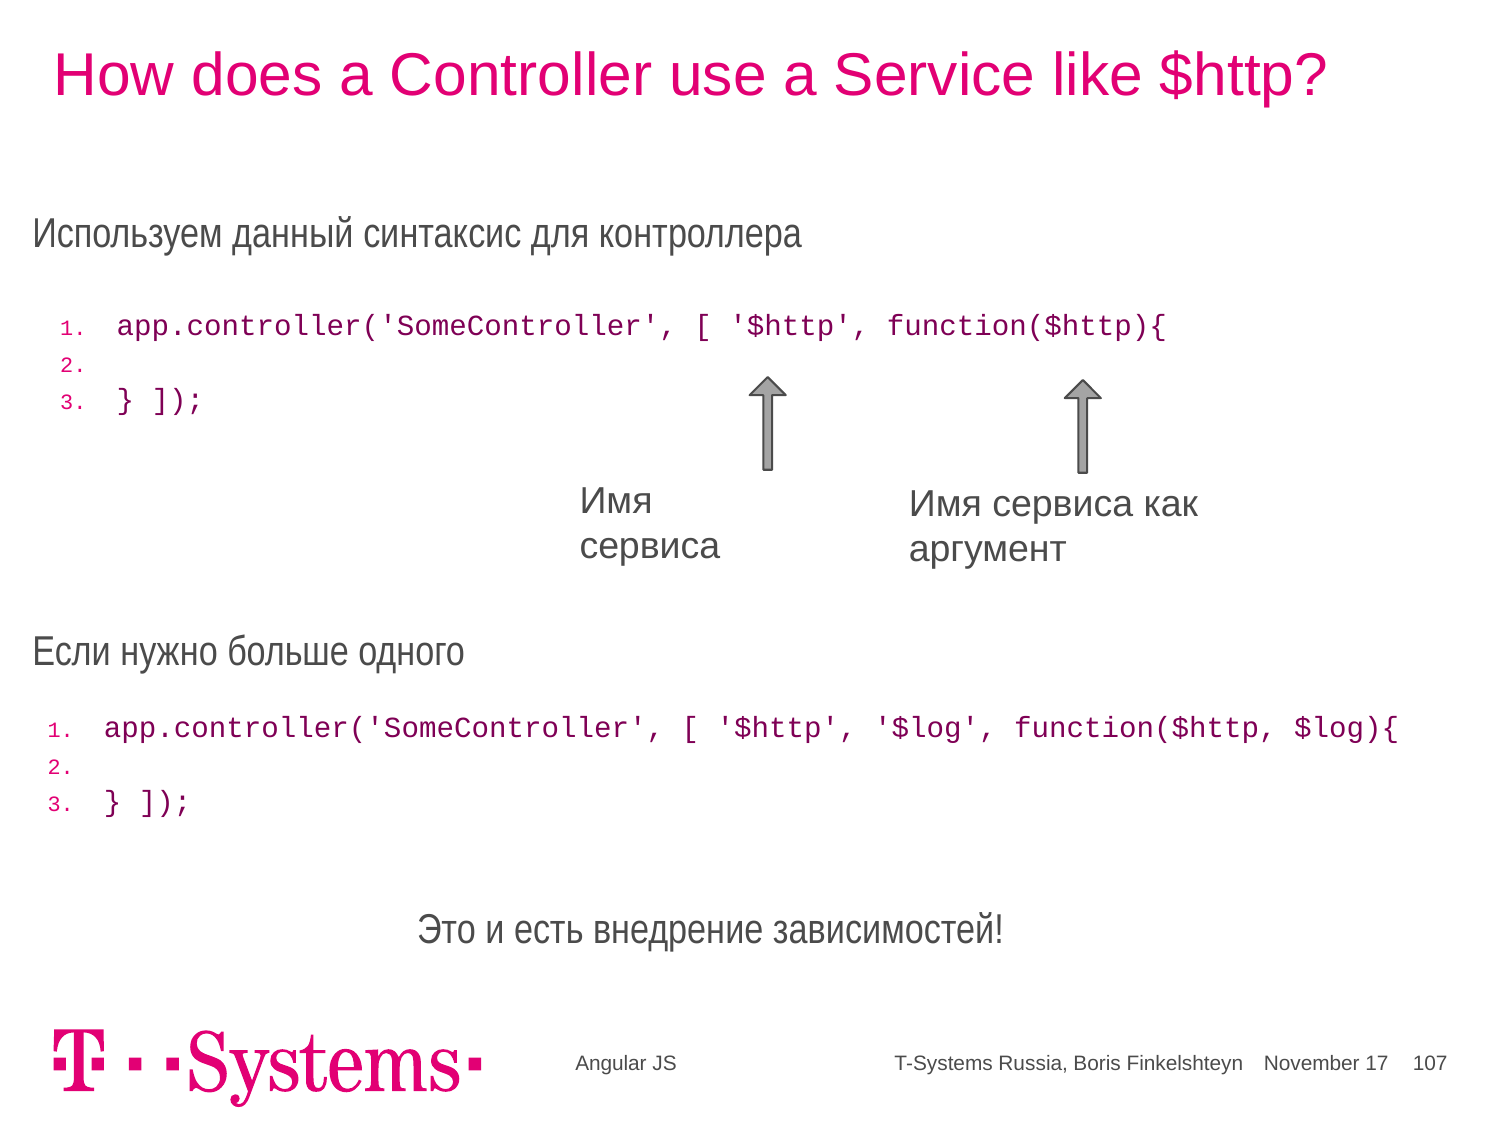

# How does a Controller use a Service like $http?
Используем данный синтаксис для контроллера
| app.controller('SomeController', [ '$http', function($http){ } ]); |
| --- |

Имя сервиса
Имя сервиса как аргумент
Если нужно больше одного
| app.controller('SomeController', [ '$http', '$log', function($http, $log){ } ]); |
| --- |
Это и есть внедрение зависимостей!
Angular JS                                      T-Systems Russia, Boris Finkelshteyn
November 17
107